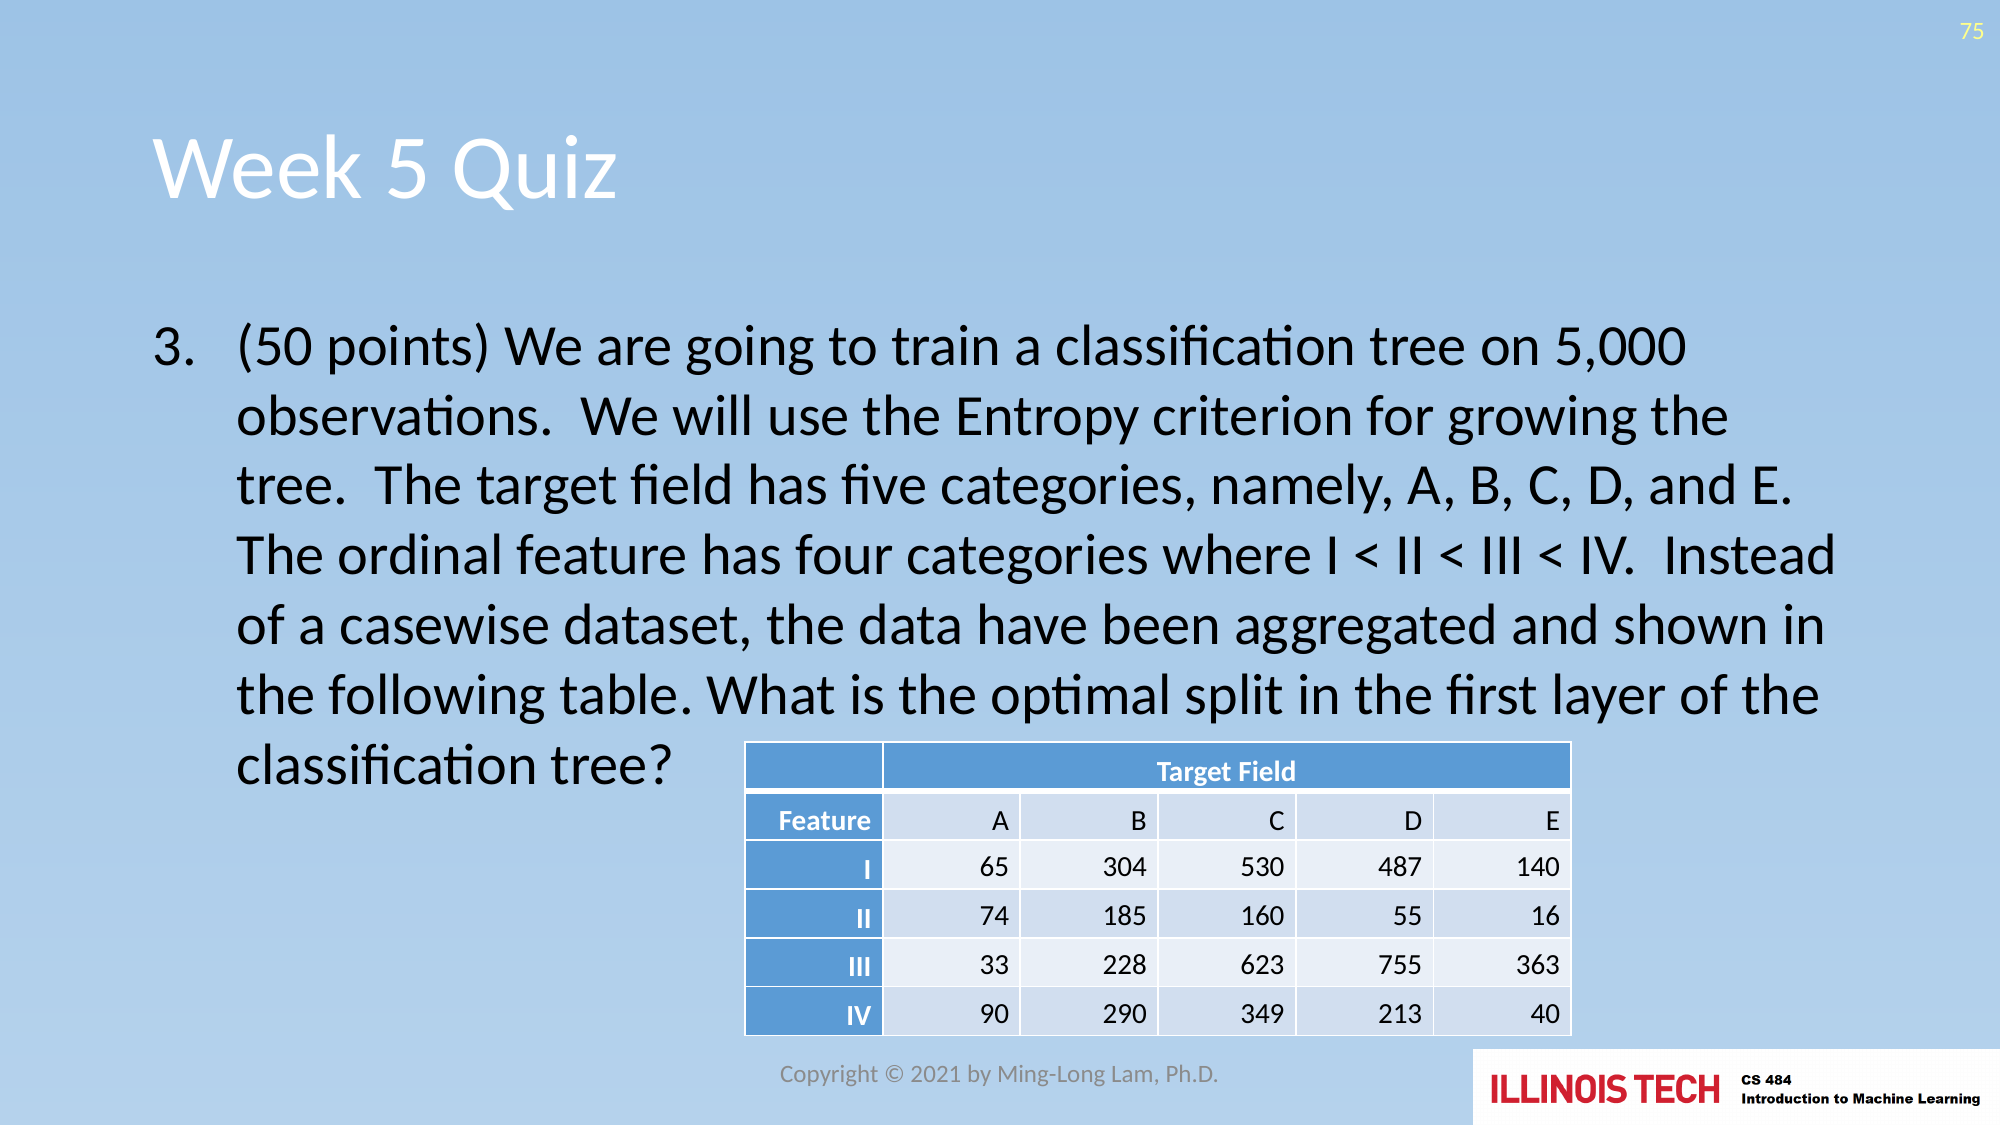

75
# Week 5 Quiz
(50 points) We are going to train a classification tree on 5,000 observations.  We will use the Entropy criterion for growing the tree.  The target field has five categories, namely, A, B, C, D, and E.  The ordinal feature has four categories where I < II < III < IV.  Instead of a casewise dataset, the data have been aggregated and shown in the following table. What is the optimal split in the first layer of the classification tree?

|  | Target Field |  |  |  |  |
| --- | --- | --- | --- | --- | --- |
| Feature | A | B | C | D | E |
| I | 65 | 304 | 530 | 487 | 140 |
| II | 74 | 185 | 160 | 55 | 16 |
| III | 33 | 228 | 623 | 755 | 363 |
| IV | 90 | 290 | 349 | 213 | 40 |
Copyright © 2021 by Ming-Long Lam, Ph.D.